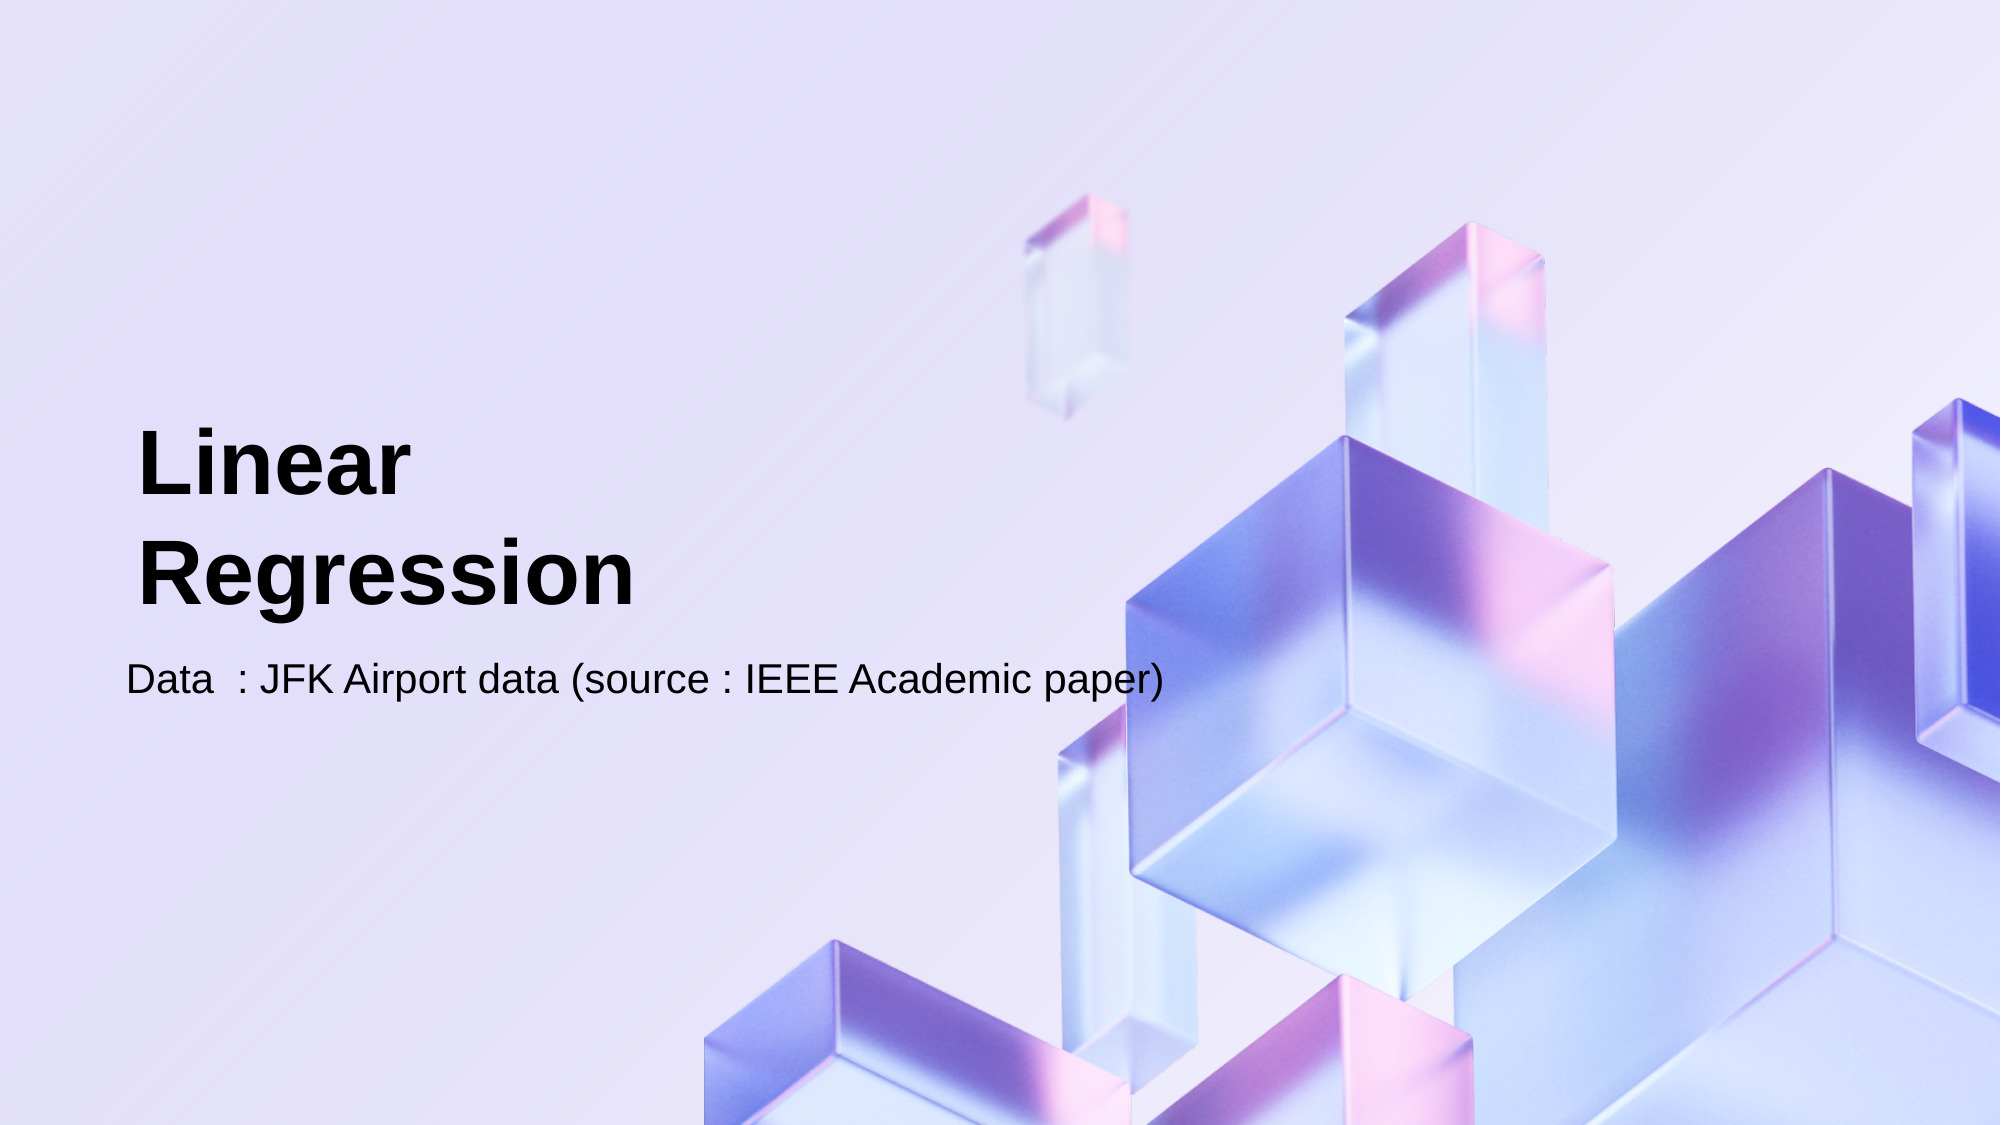

# Linear
Regression
Data  : JFK Airport data (source : IEEE Academic paper)